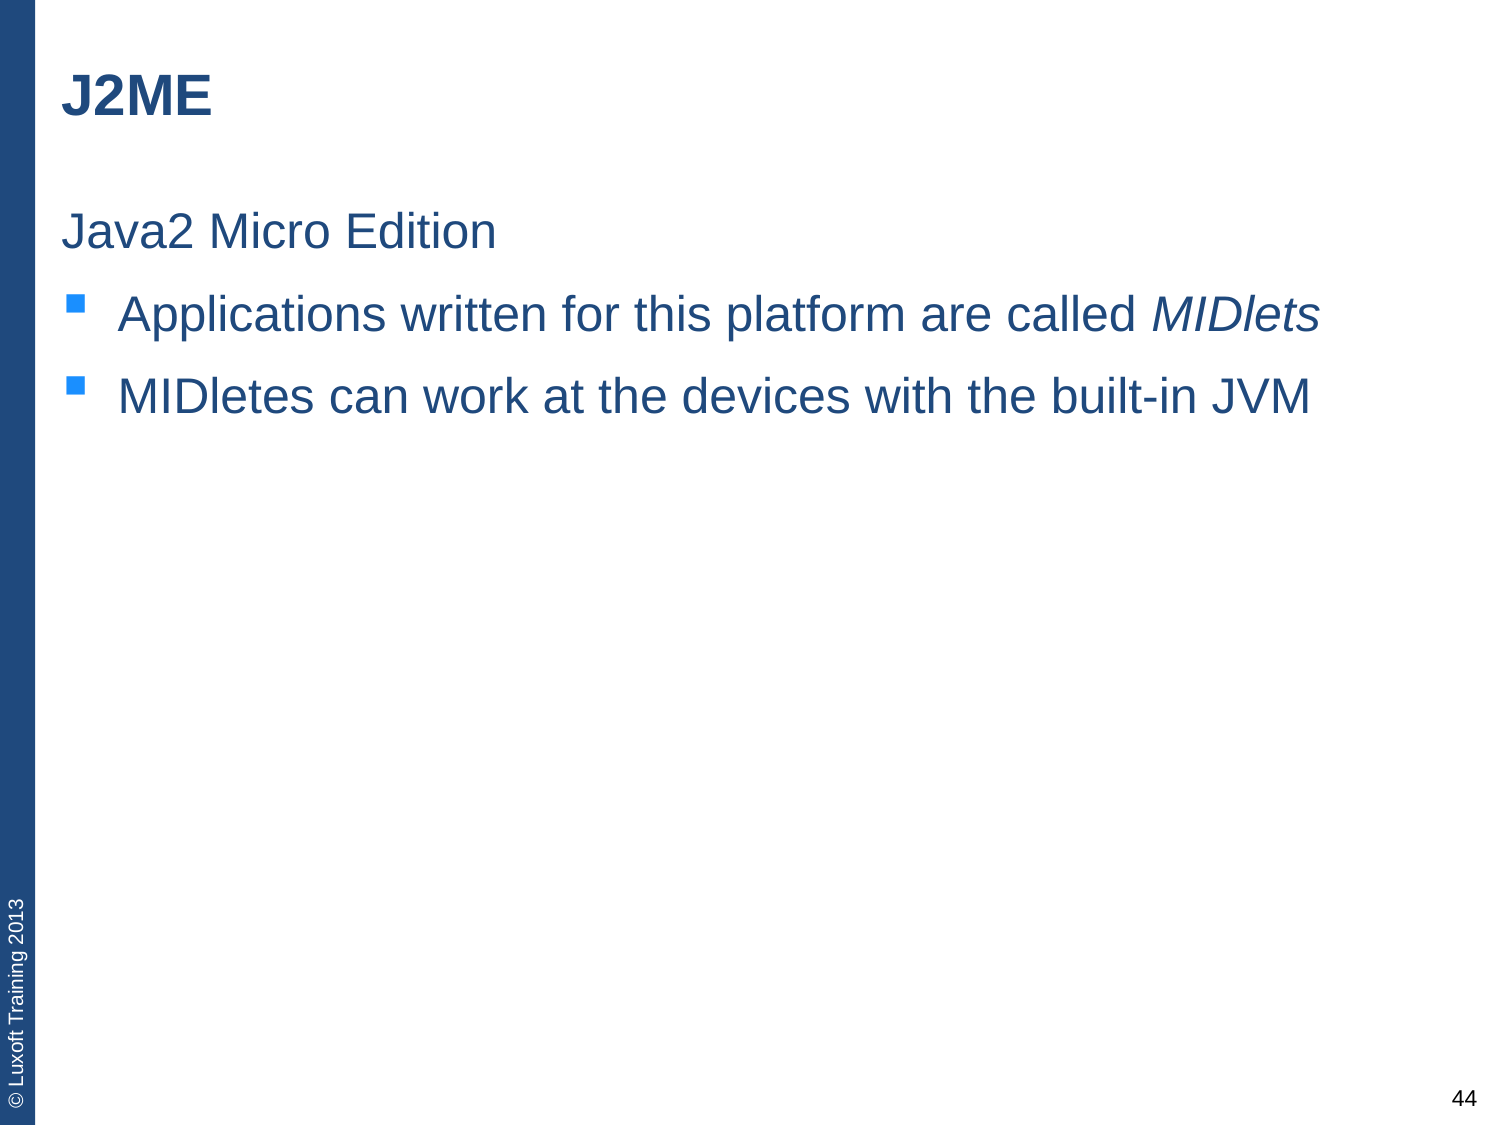

# J2ME

Java2 Micro Edition
Applications written for this platform are called MIDlets
MIDletes can work at the devices with the built-in JVM